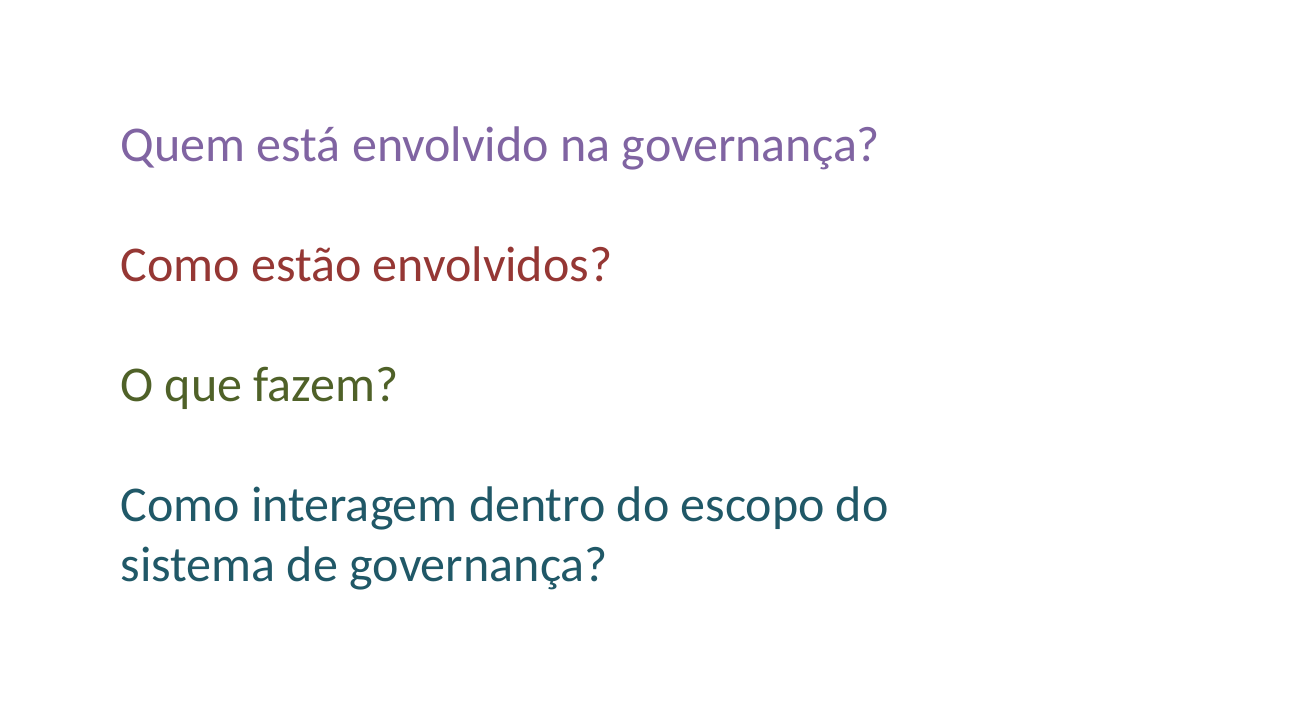

Quem está envolvido na governança?

Como estão envolvidos?

O que fazem?

Como interagem dentro do escopo do sistema de governança?